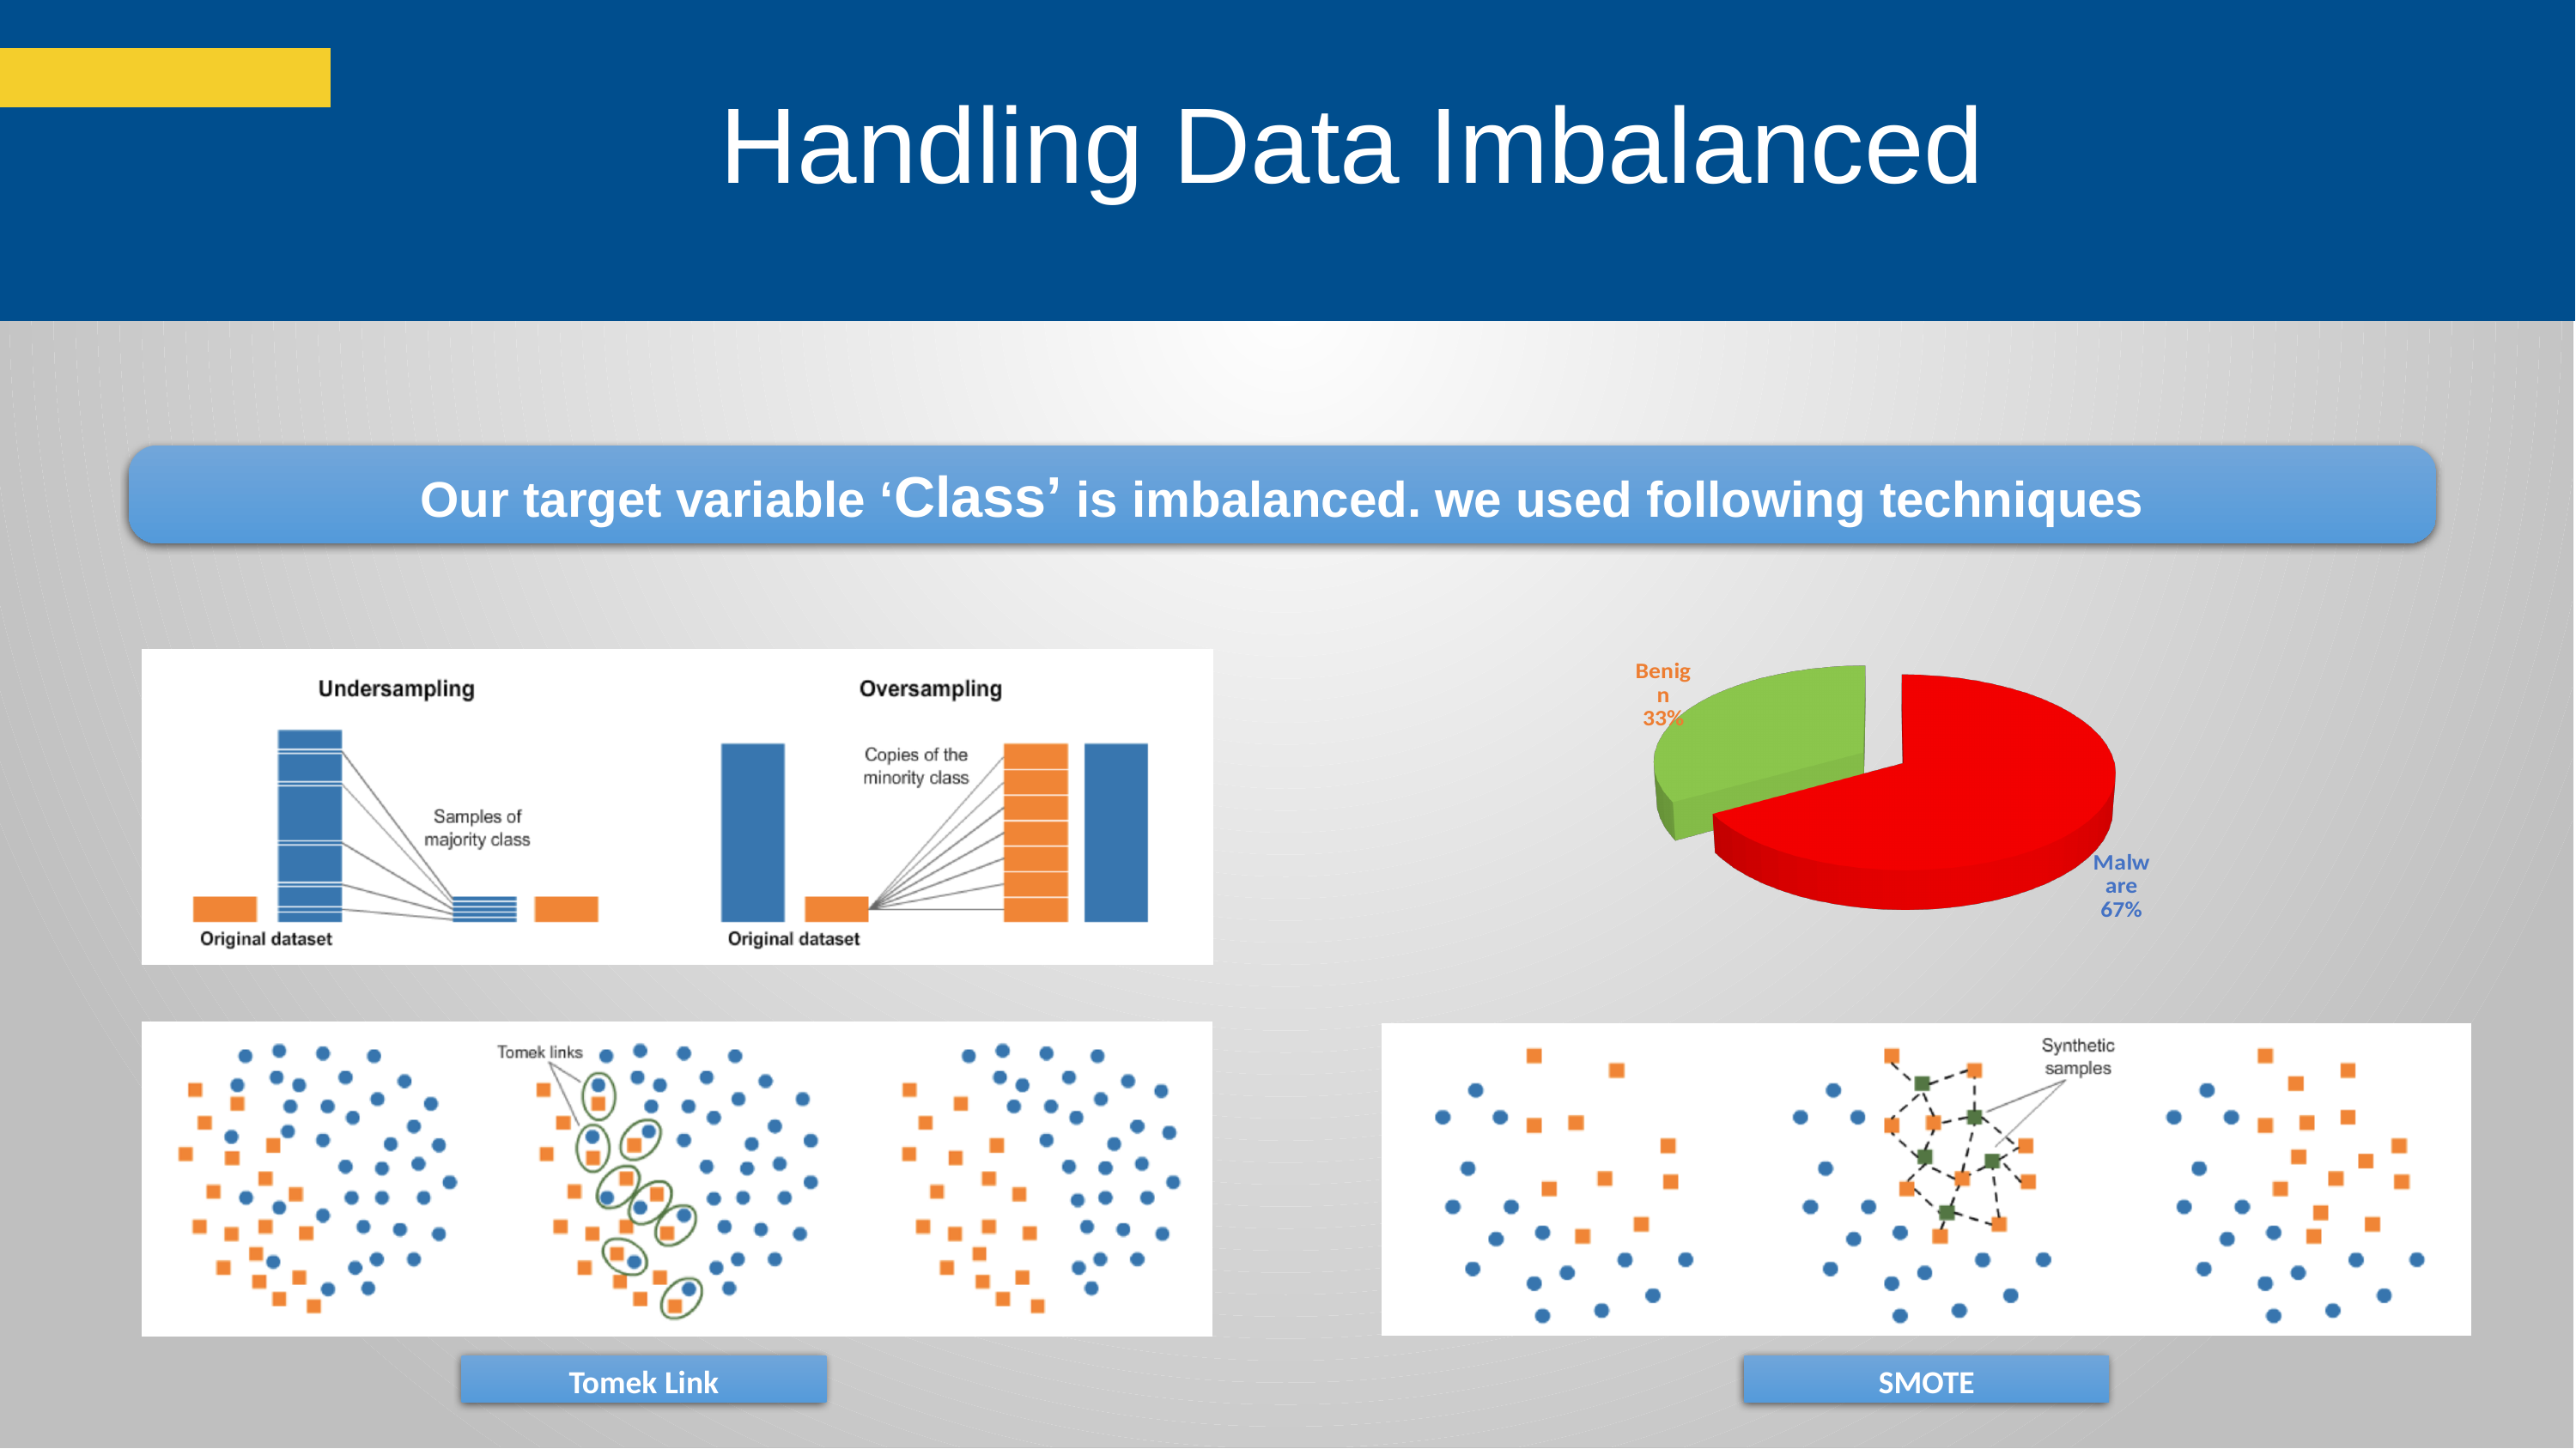

Handling Data Imbalanced

### Chart

| Category |
|---|
Our target variable ‘Class’ is imbalanced. we used following techniques

[unsupported chart]

Tomek Link
SMOTE